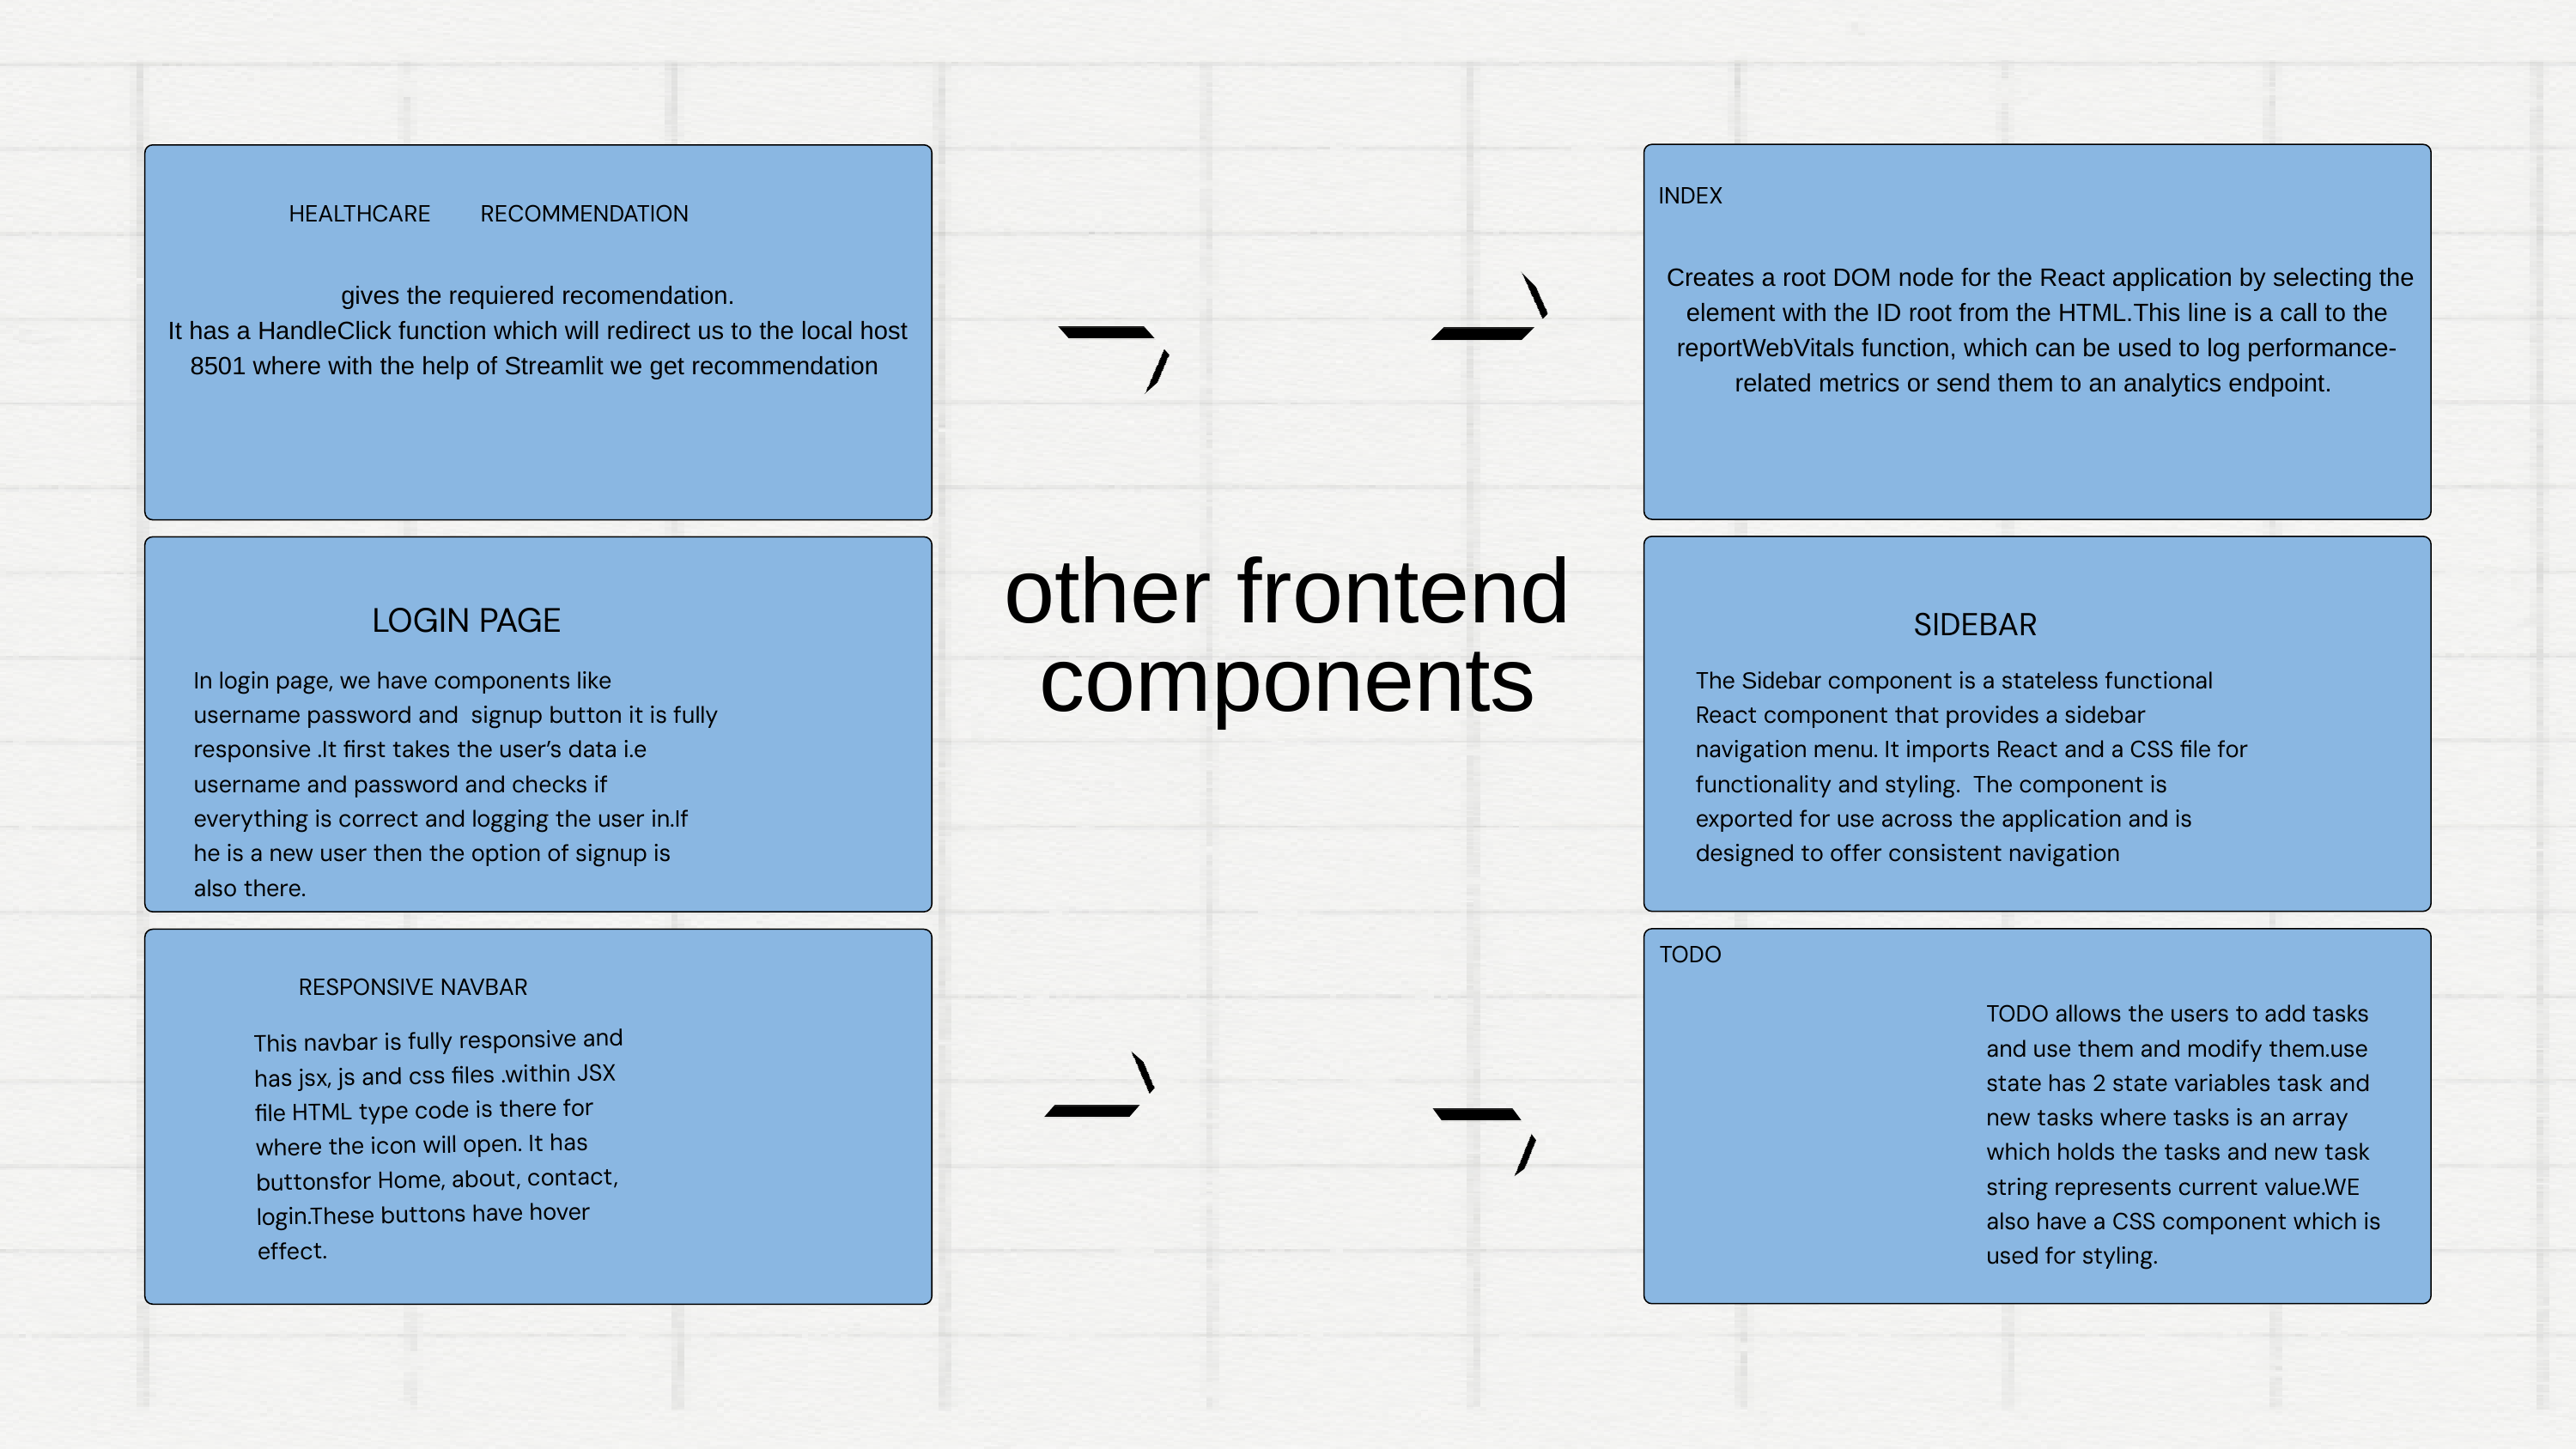

Creates a root DOM node for the React application by selecting the element with the ID root from the HTML.This line is a call to the reportWebVitals function, which can be used to log performance-related metrics or send them to an analytics endpoint.

gives the requiered recomendation.
It has a HandleClick function which will redirect us to the local host 8501 where with the help of Streamlit we get recommendation
INDEX
HEALTHCARE        RECOMMENDATION

other frontend components
             LOGIN PAGE
                SIDEBAR
In login page, we have components like username password and  signup button it is fully responsive .It first takes the user’s data i.e username and password and checks if everything is correct and logging the user in.If he is a new user then the option of signup is also there.
The Sidebar component is a stateless functional React component that provides a sidebar navigation menu. It imports React and a CSS file for functionality and styling.  The component is exported for use across the application and is designed to offer consistent navigation

   TODO
RESPONSIVE NAVBAR
TODO allows the users to add tasks and use them and modify them.use state has 2 state variables task and  new tasks where tasks is an array which holds the tasks and new task string represents current value.WE also have a CSS component which is used for styling.
This navbar is fully responsive and has jsx, js and css files .within JSX file HTML type code is there for where the icon will open. It has buttonsfor Home, about, contact, login.These buttons have hover effect.